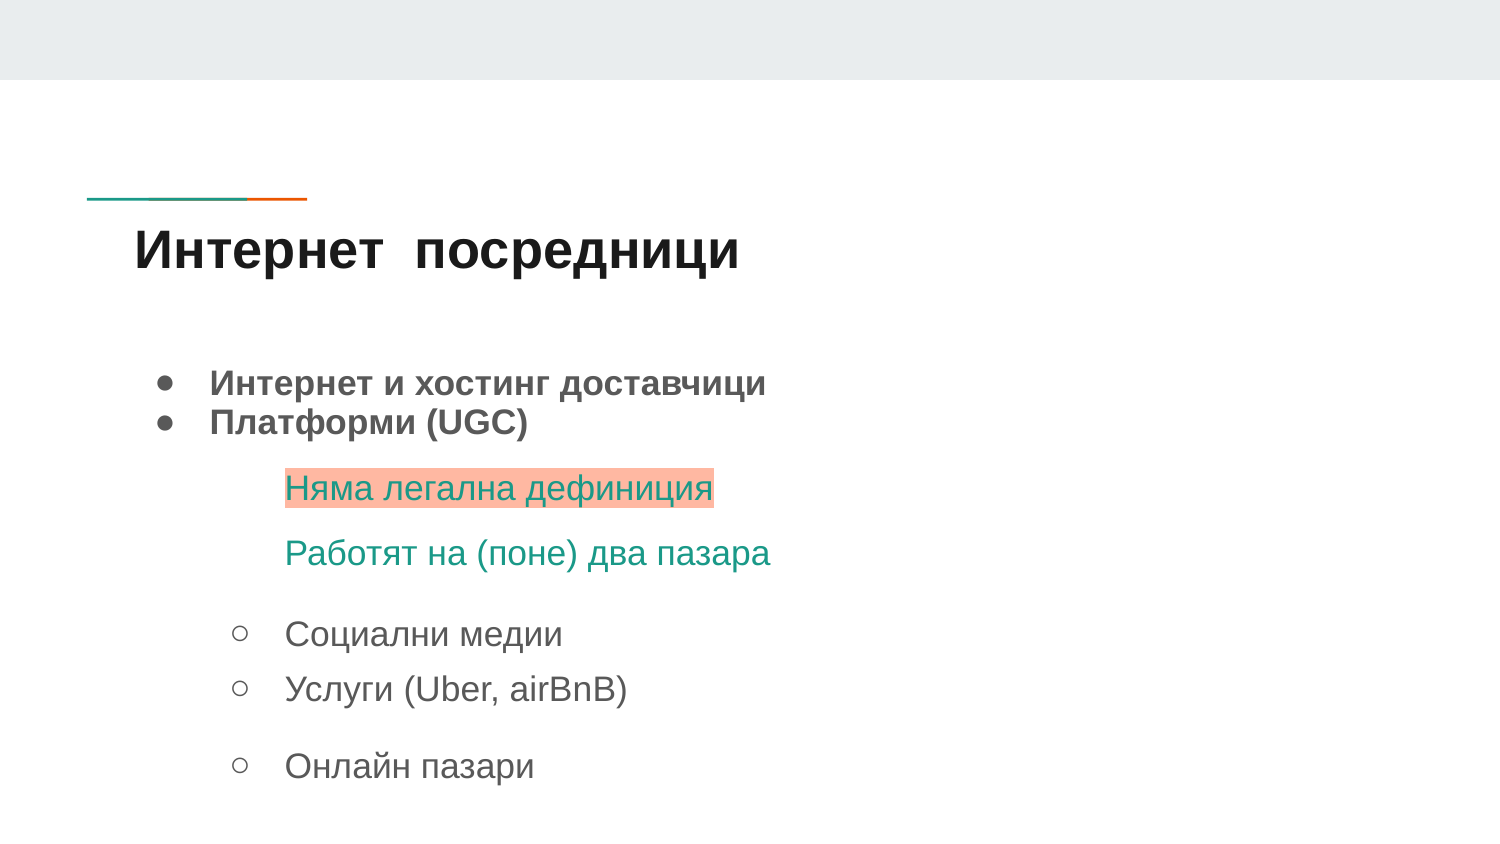

# Интернет  посредници
Интернет и хостинг доставчици
Платформи (UGC)
Няма легална дефиниция
Работят на (поне) два пазара
Социални медии
Услуги (Uber, airBnB)
Онлайн пазари